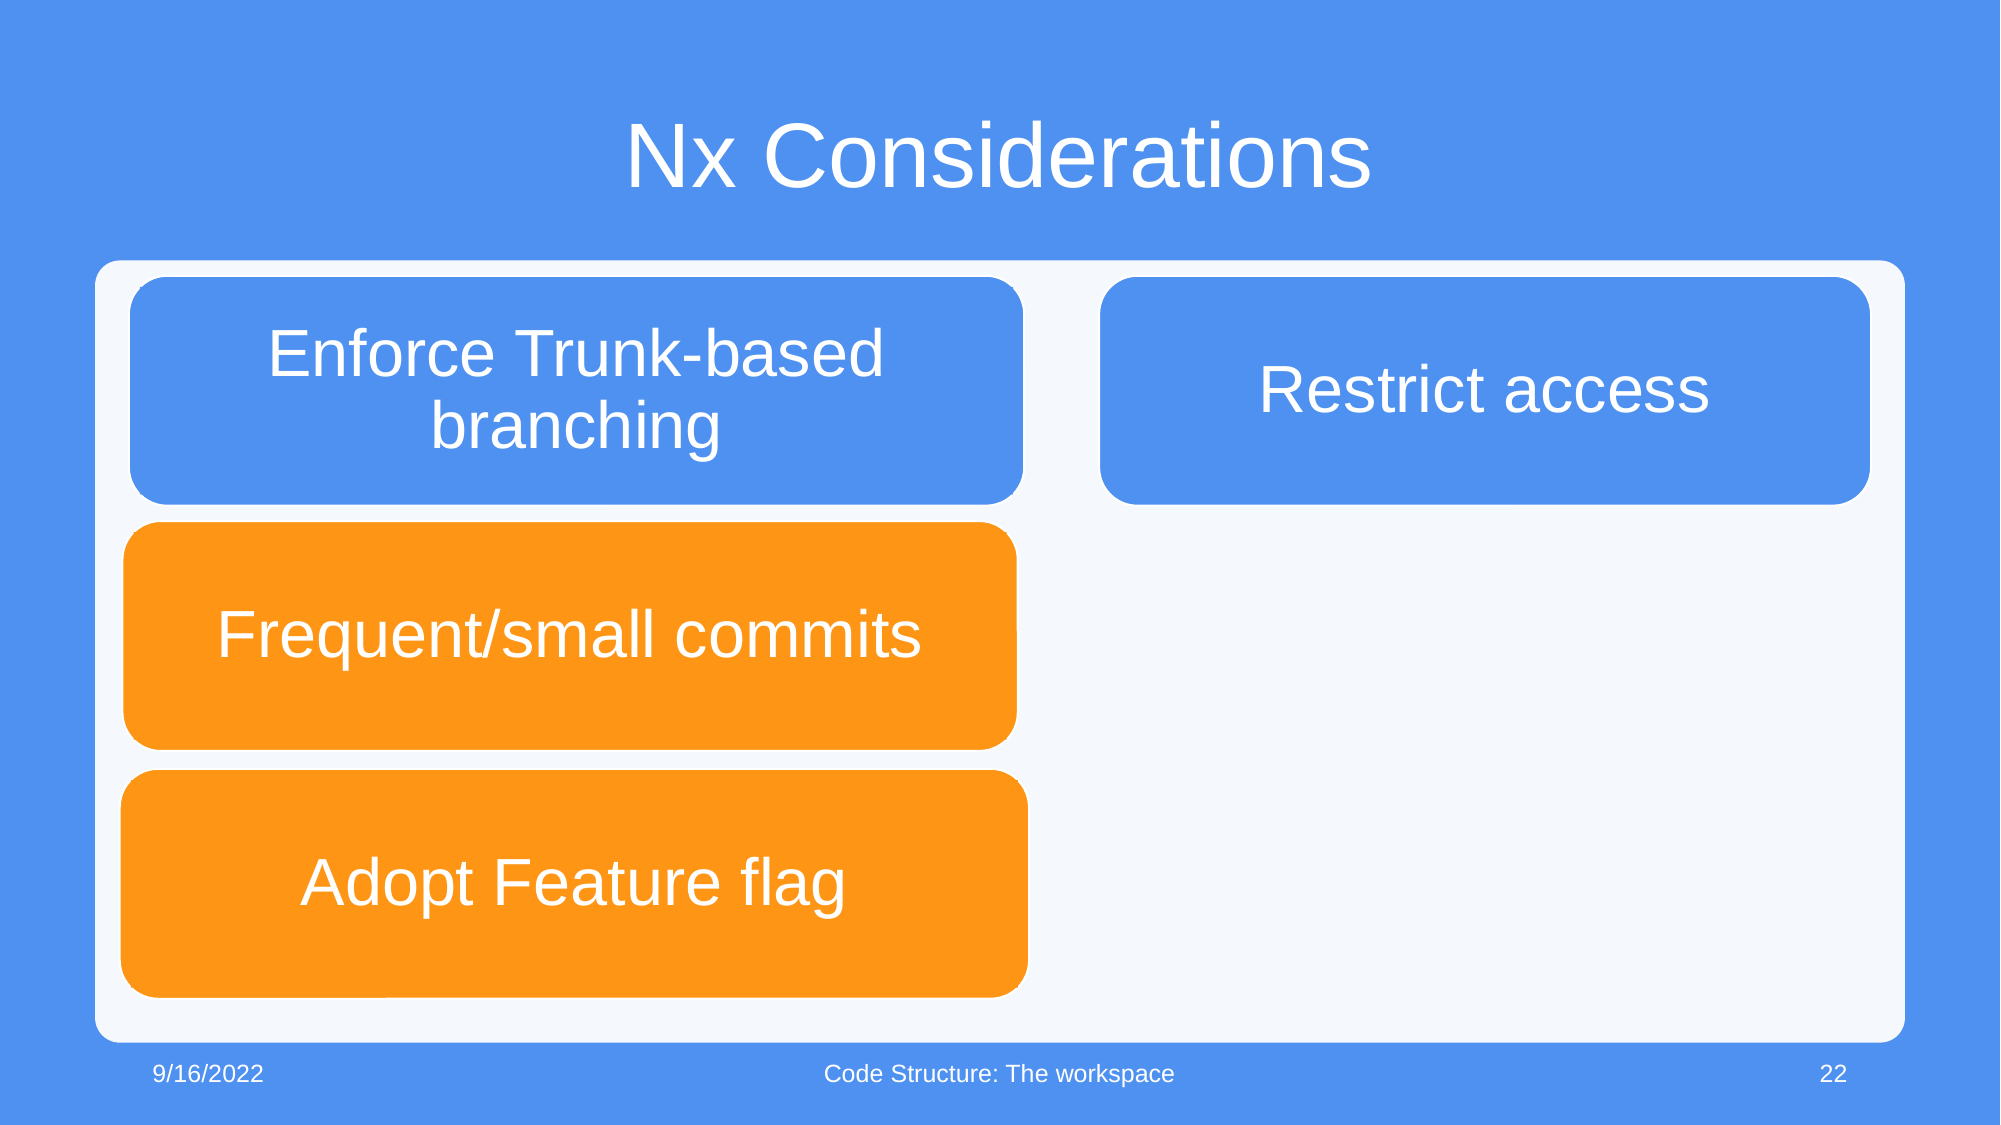

# Nx Considerations

Enforce Trunk-based branching

Restrict access

Frequent/small commits

Adopt Feature flag

9/16/2022
Code Structure: The workspace
22